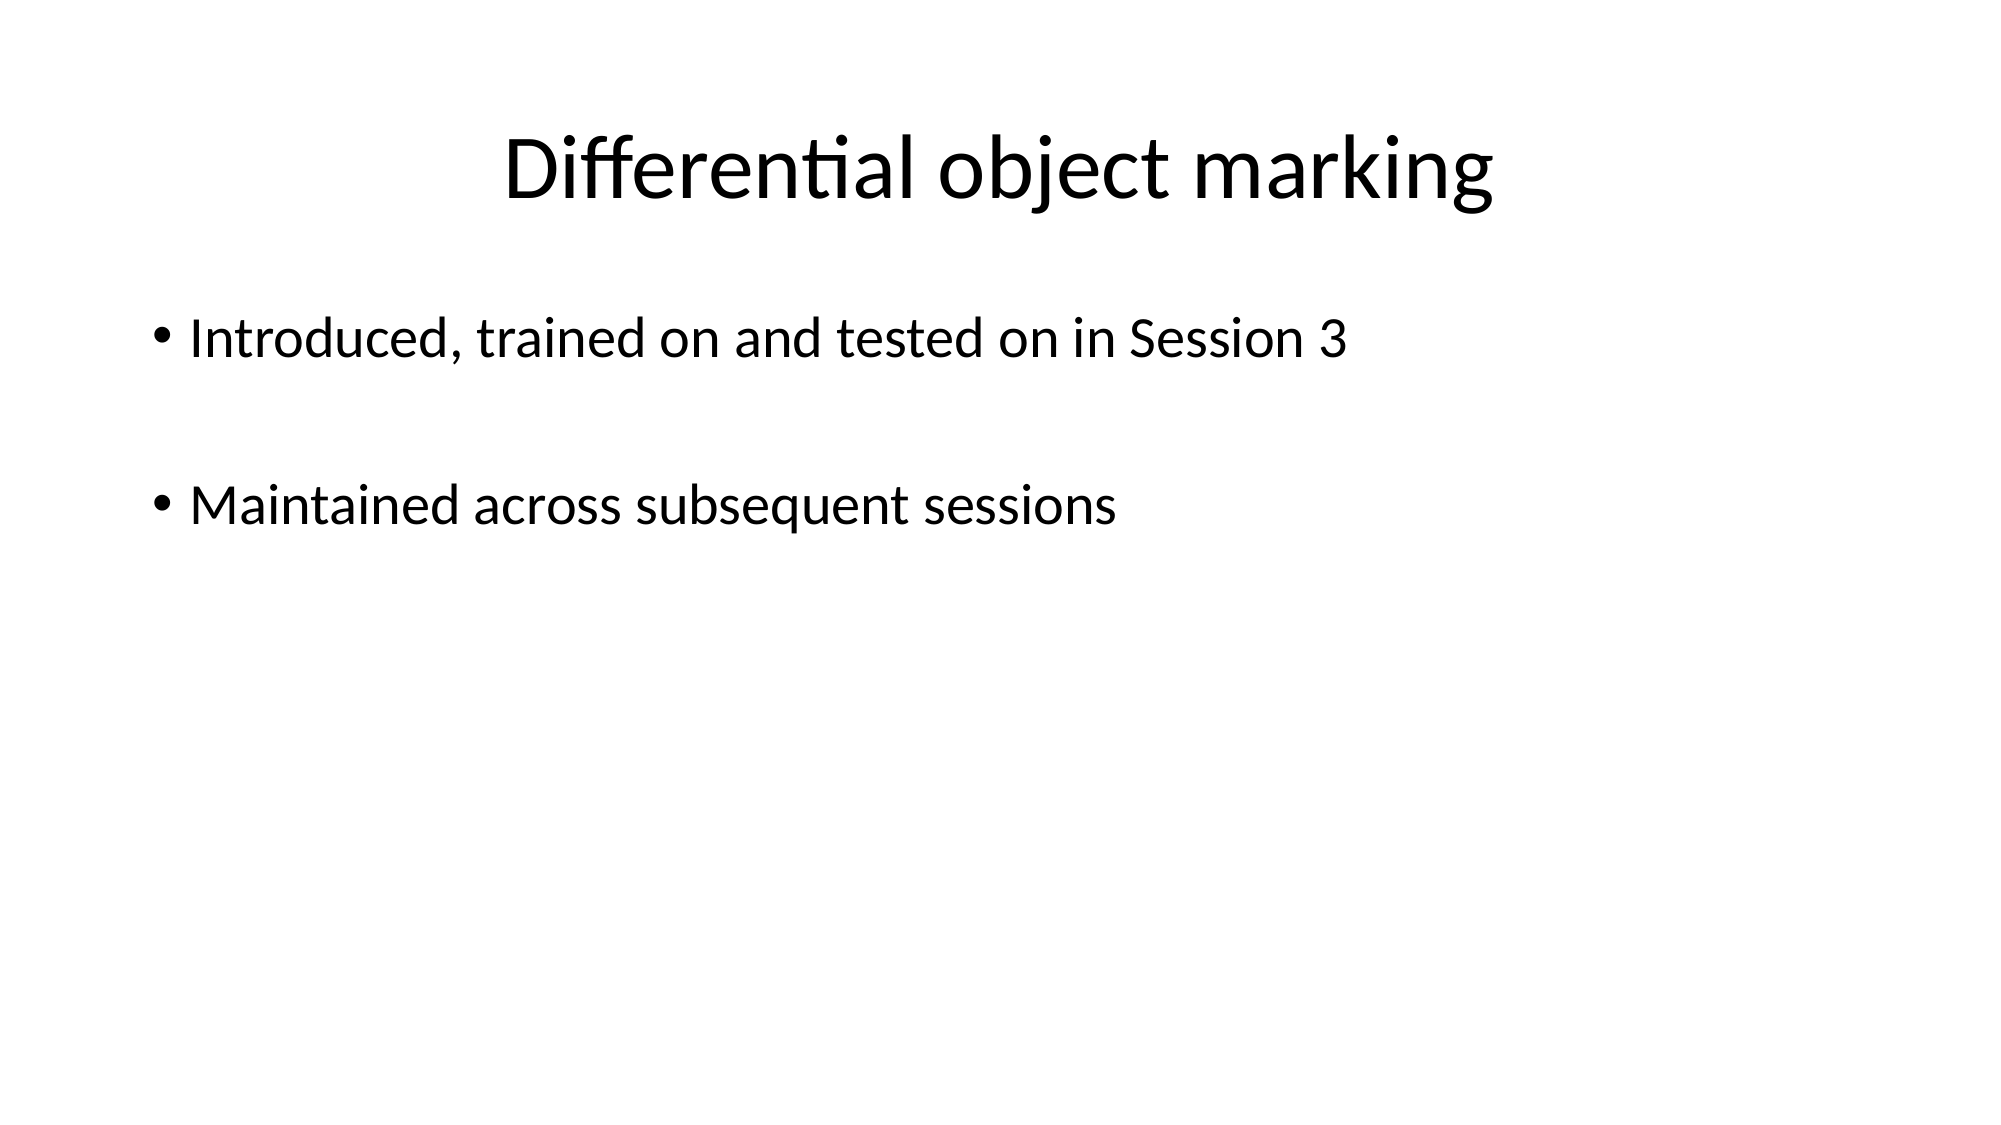

# Differential object marking
Introduced, trained on and tested on in Session 3

Maintained across subsequent sessions